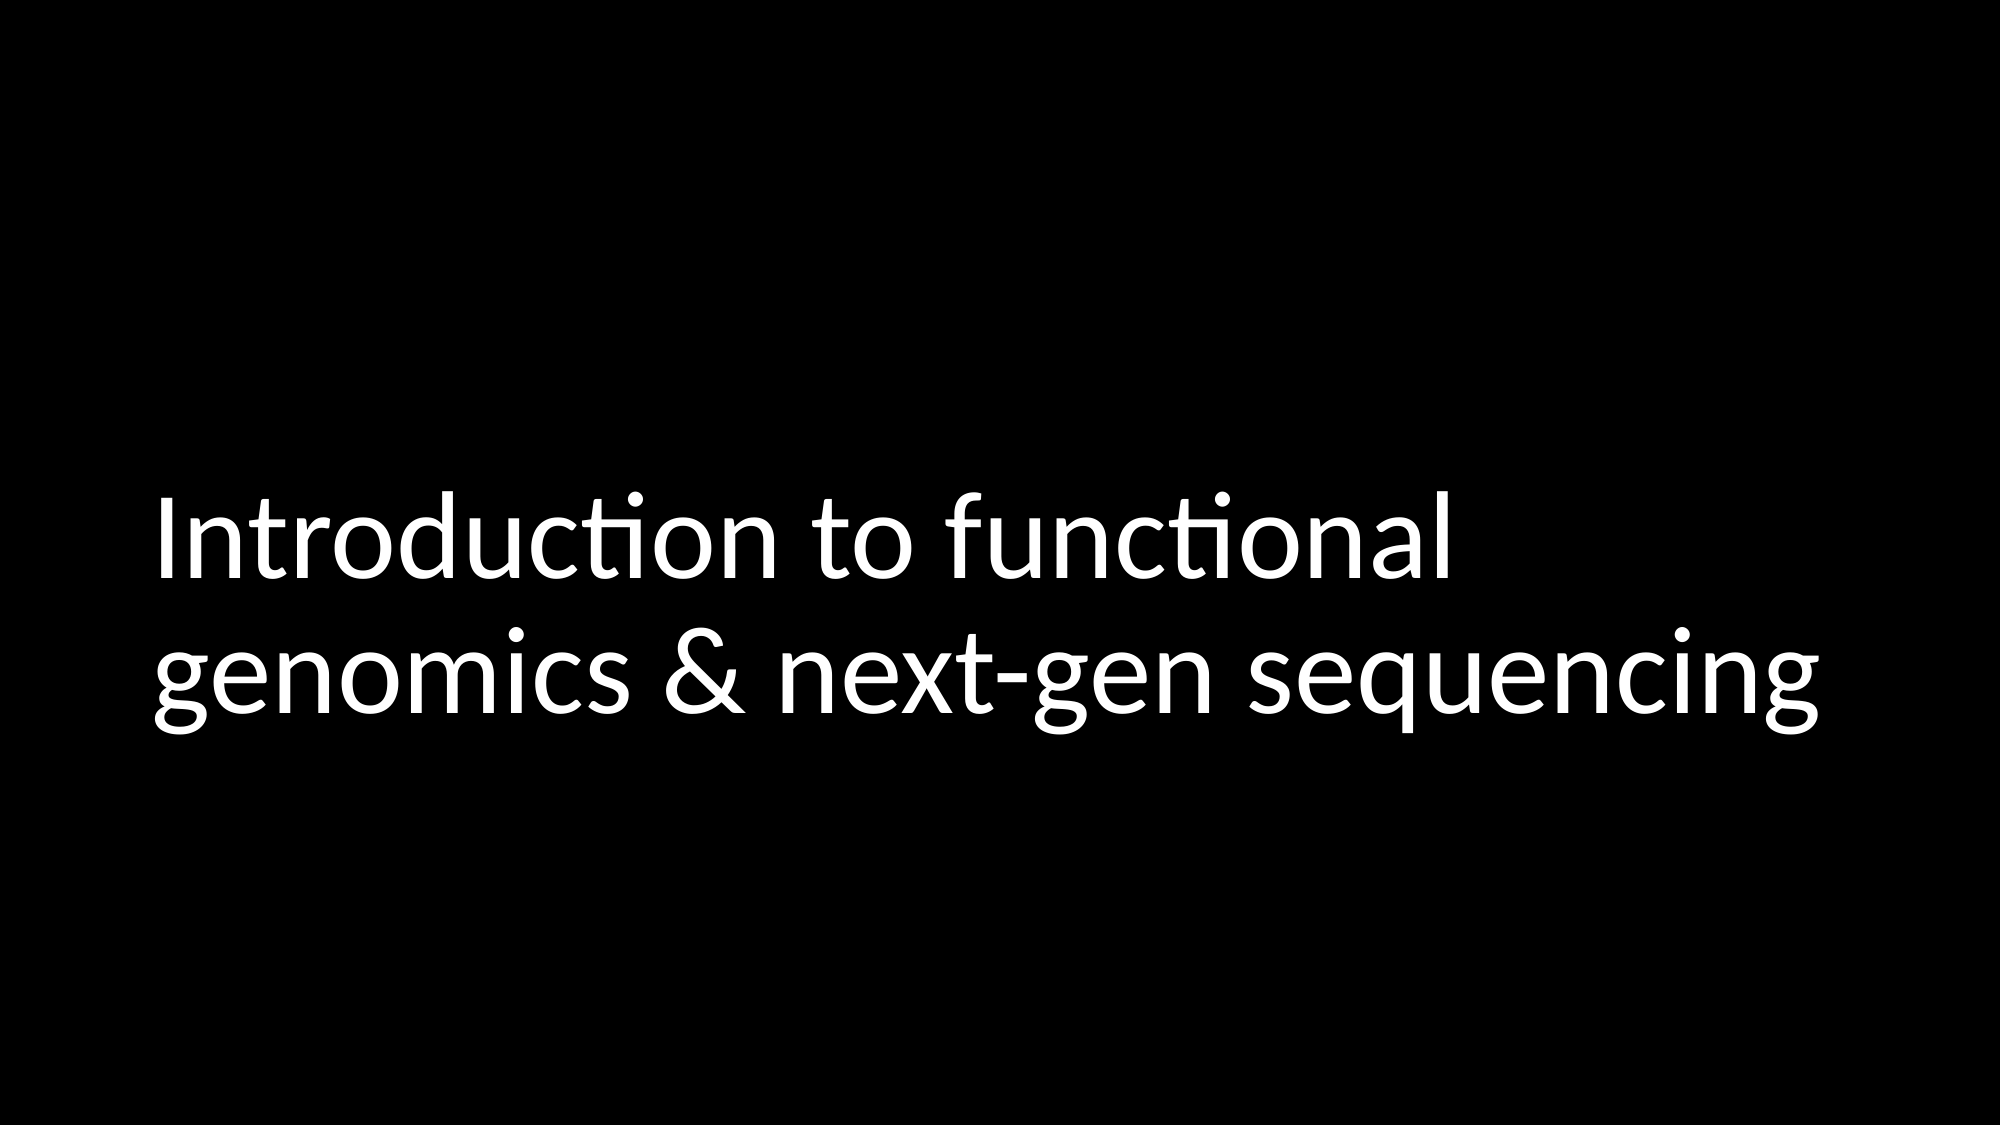

# Introduction to functional genomics & next-gen sequencing